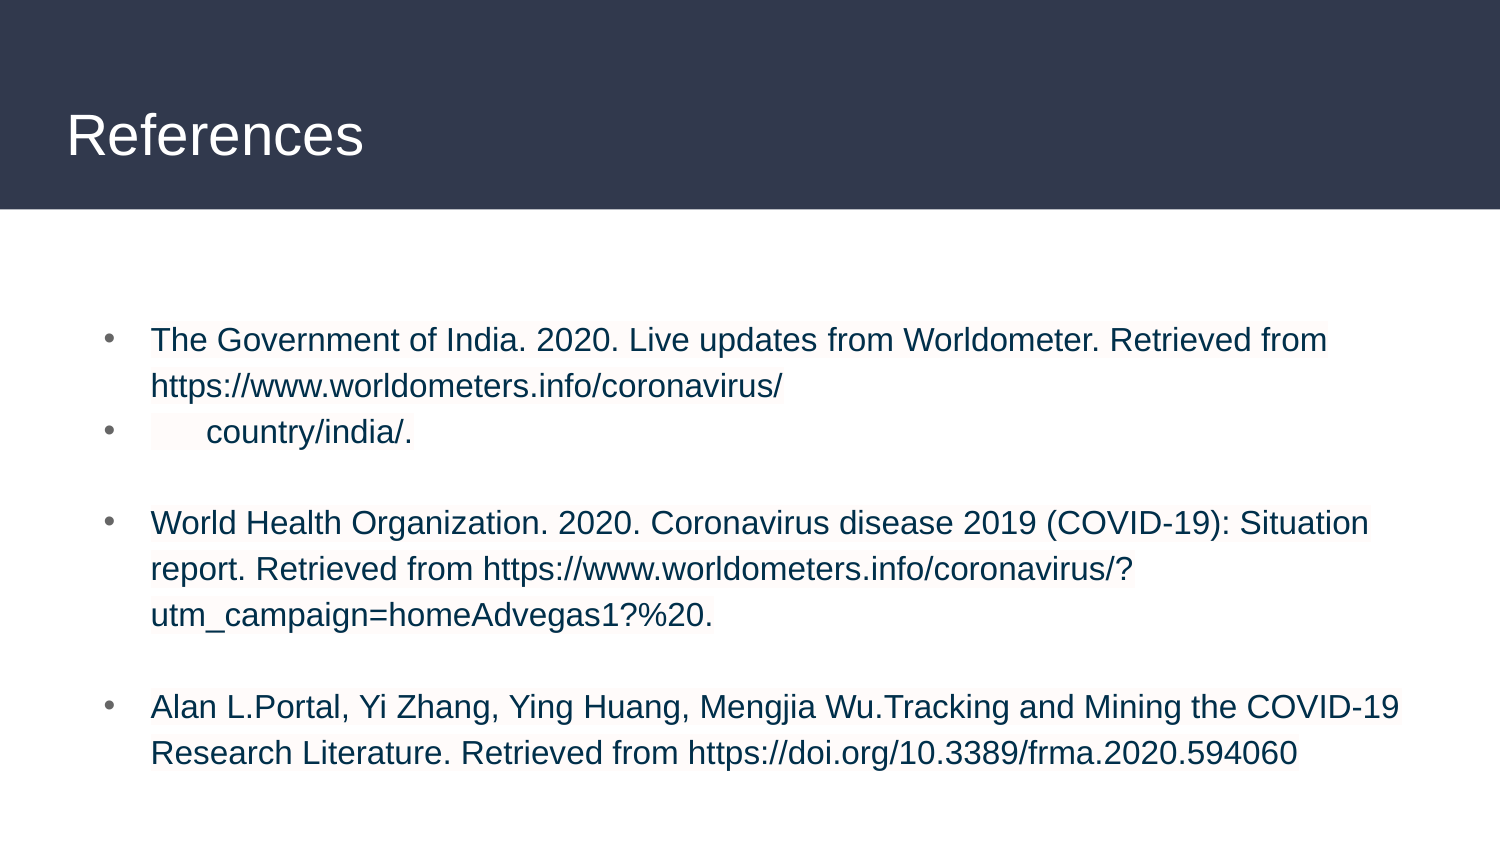

# References

The Government of India. 2020. Live updates from Worldometer. Retrieved from https://www.worldometers.info/coronavirus/
      country/india/.

World Health Organization. 2020. Coronavirus disease 2019 (COVID-19): Situation report. Retrieved from https://www.worldometers.info/coronavirus/?utm_campaign=homeAdvegas1?%20.

Alan L.Portal, Yi Zhang, Ying Huang, Mengjia Wu.Tracking and Mining the COVID-19 Research Literature. Retrieved from https://doi.org/10.3389/frma.2020.594060